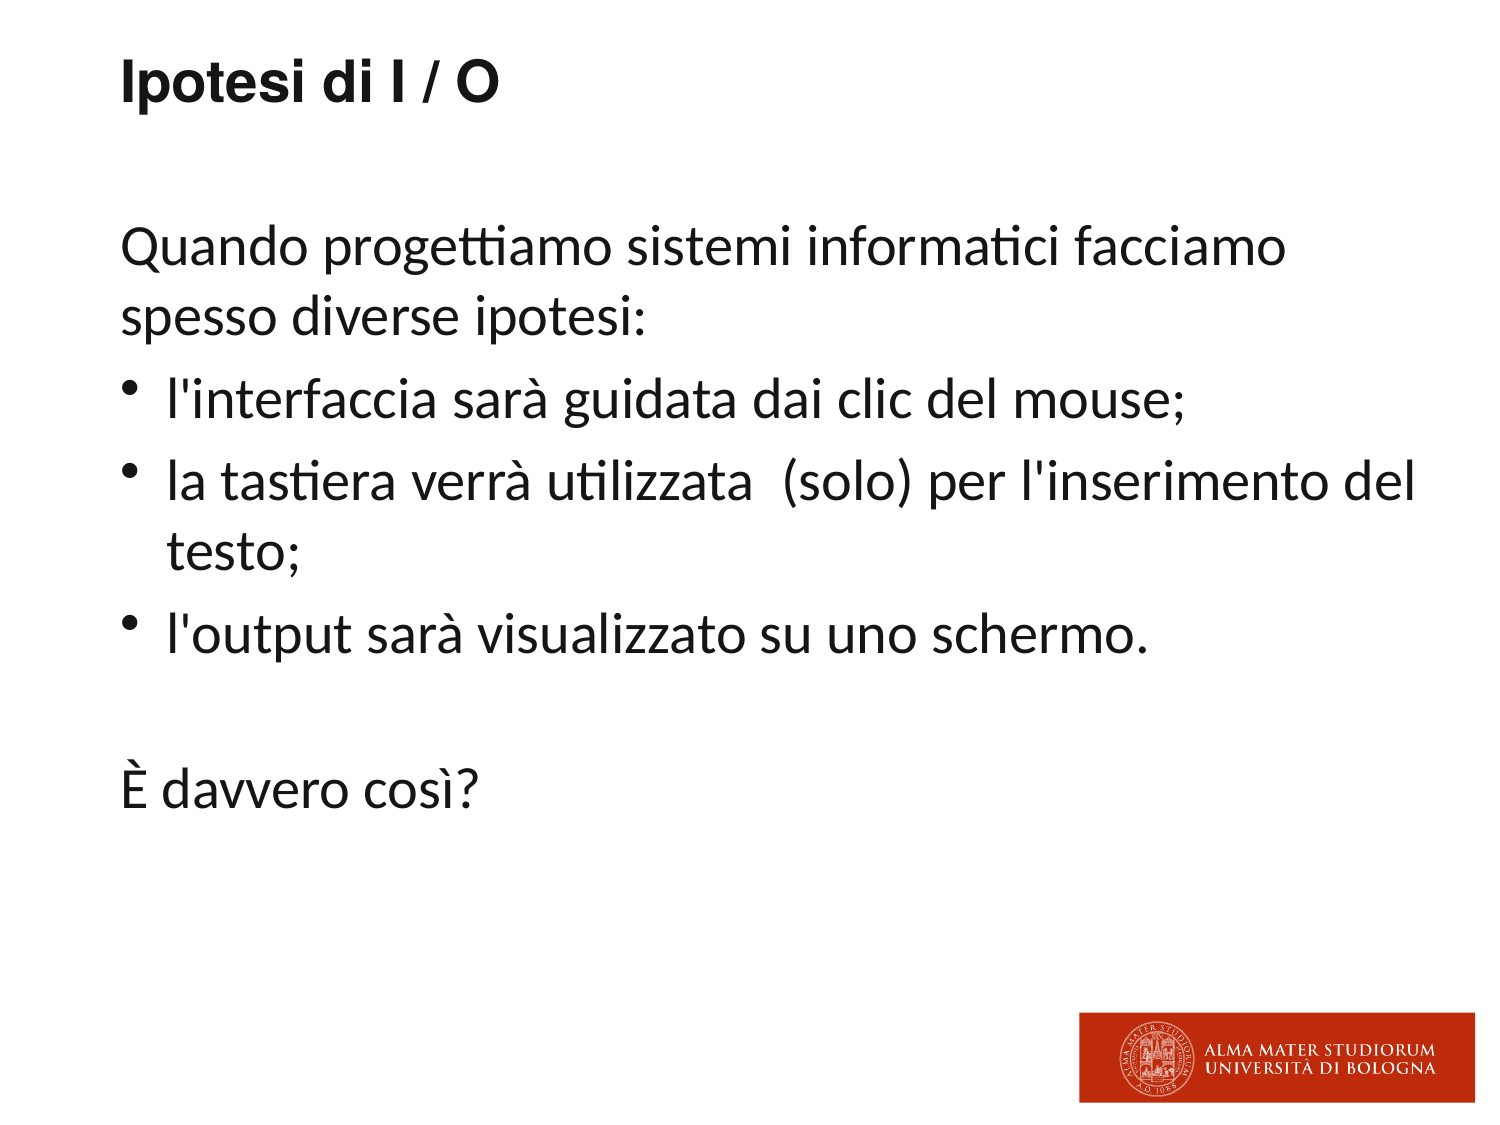

# Ipotesi di I / O
Quando progettiamo sistemi informatici facciamo spesso diverse ipotesi:
l'interfaccia sarà guidata dai clic del mouse;
la tastiera verrà utilizzata  (solo) per l'inserimento del testo;
l'output sarà visualizzato su uno schermo.

È davvero così?